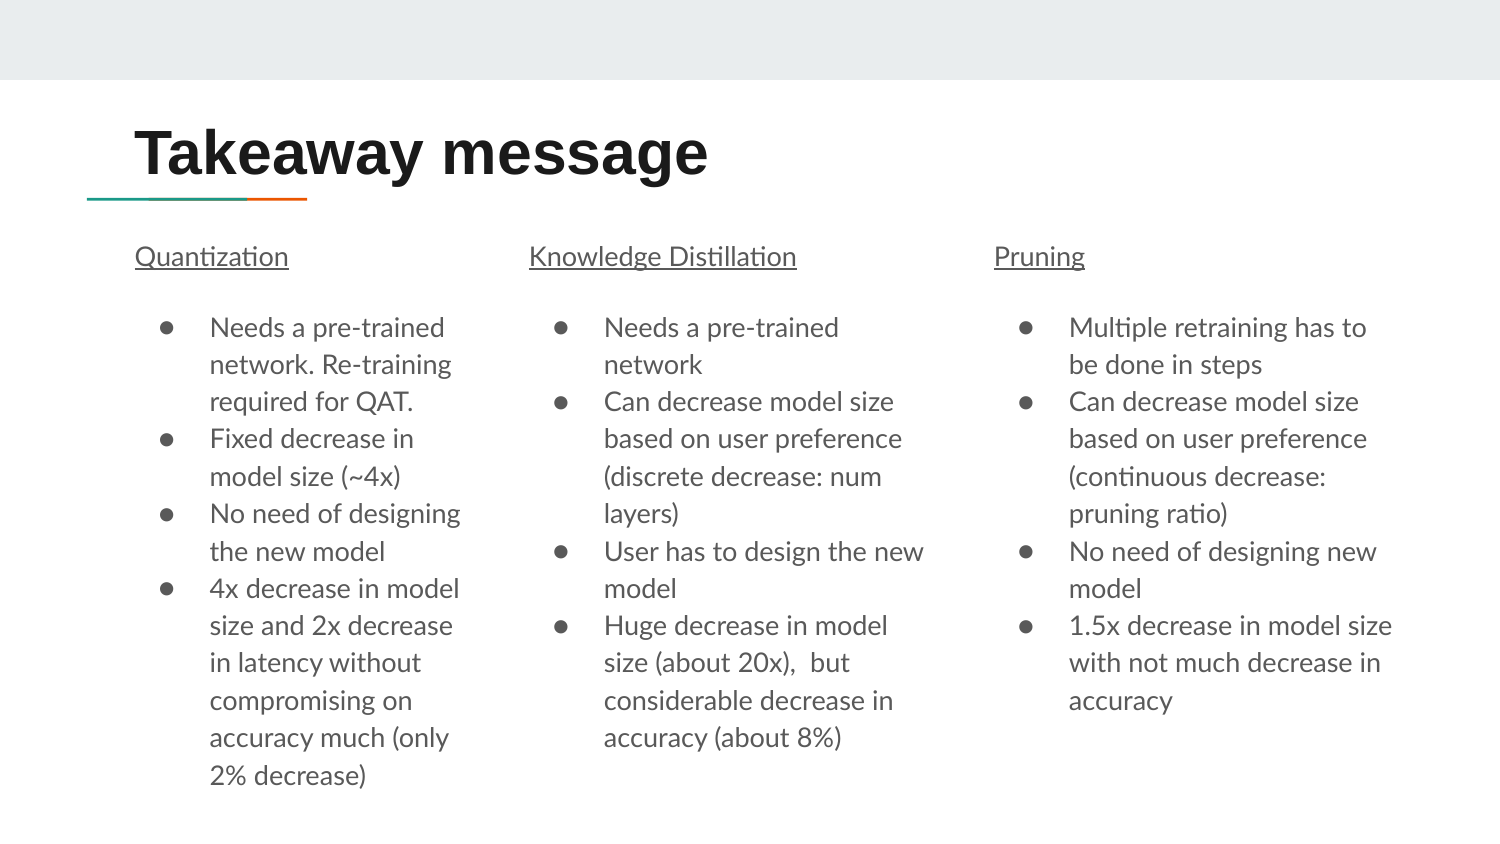

# Takeaway message
Quantization
Needs a pre-trained network. Re-training required for QAT.
Fixed decrease in model size (~4x)
No need of designing the new model
4x decrease in model size and 2x decrease in latency without compromising on accuracy much (only 2% decrease)
Knowledge Distillation
Needs a pre-trained network
Can decrease model size based on user preference (discrete decrease: num layers)
User has to design the new model
Huge decrease in model size (about 20x),  but considerable decrease in accuracy (about 8%)
Pruning
Multiple retraining has to be done in steps
Can decrease model size based on user preference (continuous decrease: pruning ratio)
No need of designing new model
1.5x decrease in model size with not much decrease in accuracy